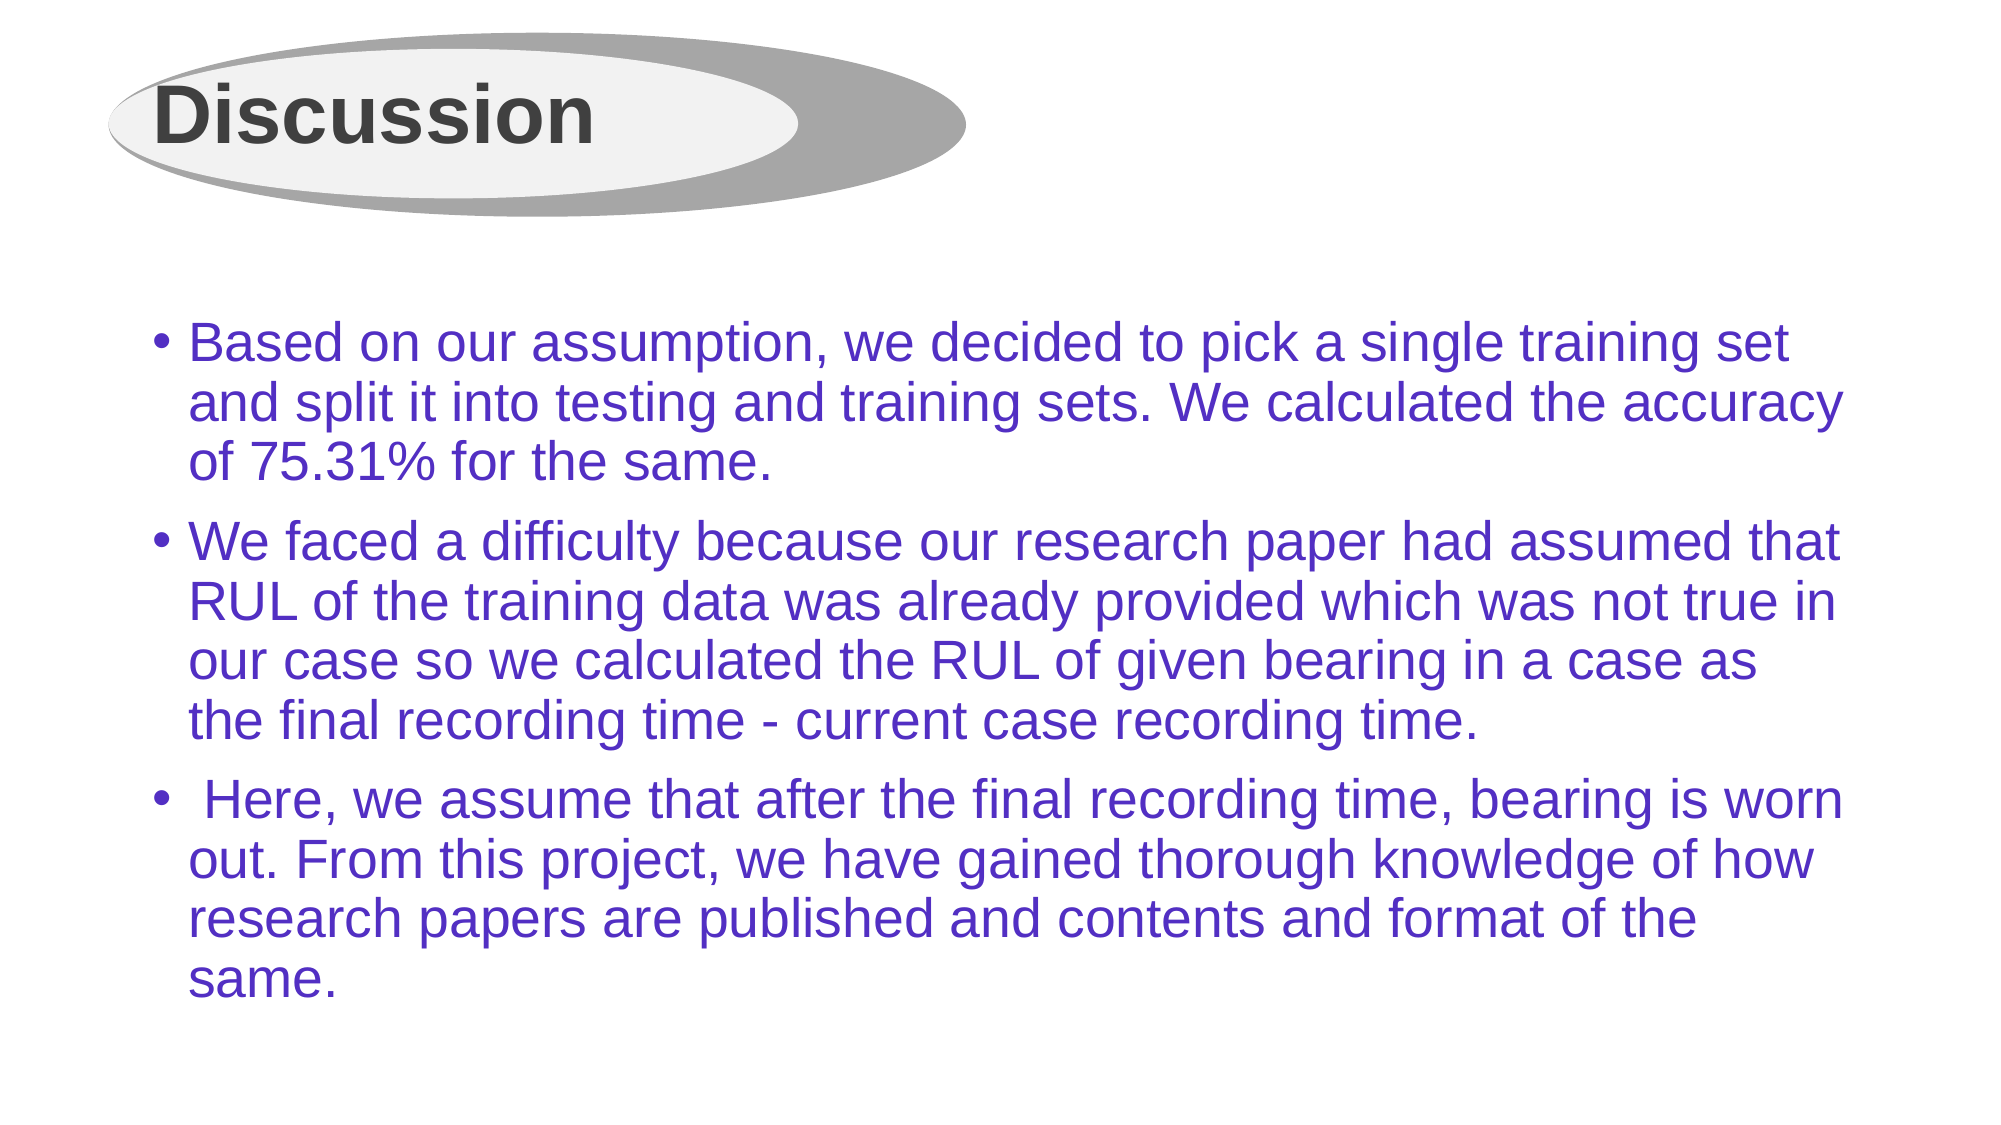

# Discussion
Based on our assumption, we decided to pick a single training set and split it into testing and training sets. We calculated the accuracy of 75.31% for the same.
We faced a difficulty because our research paper had assumed that RUL of the training data was already provided which was not true in our case so we calculated the RUL of given bearing in a case as the final recording time - current case recording time.
 Here, we assume that after the final recording time, bearing is worn out. From this project, we have gained thorough knowledge of how research papers are published and contents and format of the same.